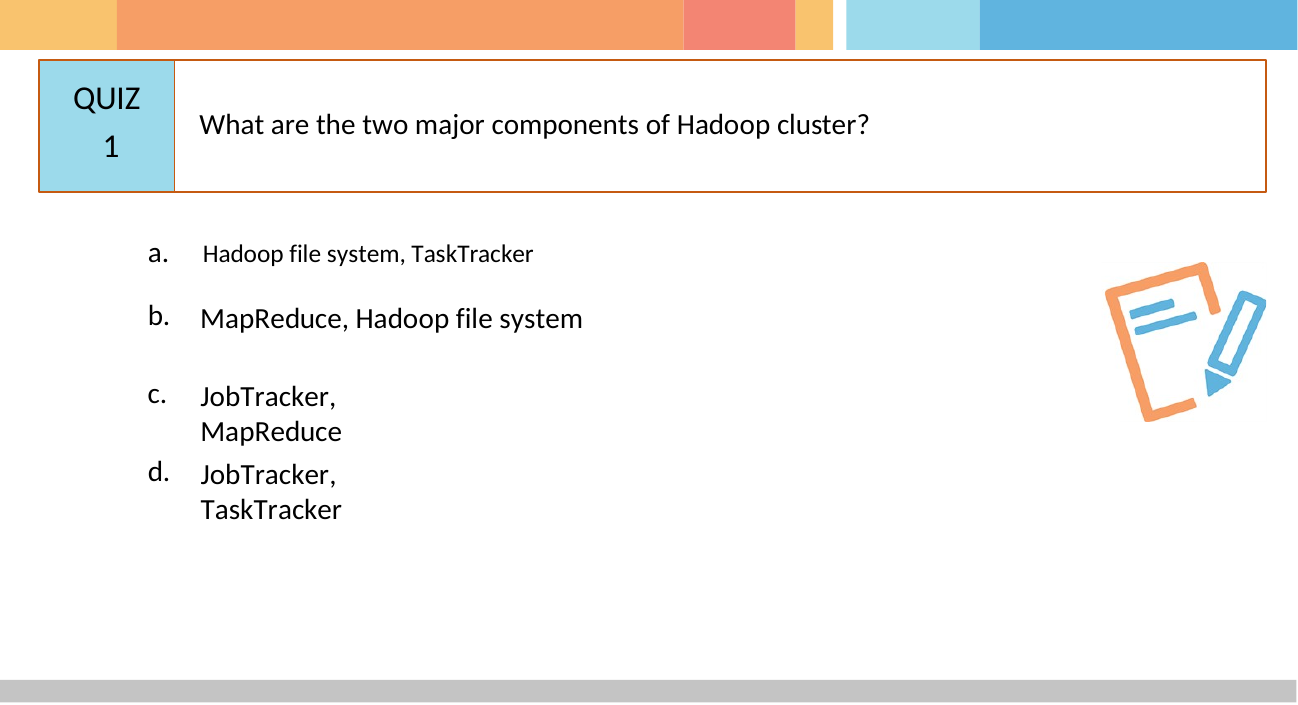

# QUIZ 1
What are the two major components of Hadoop cluster?
a.	Hadoop file system, TaskTracker

b.
MapReduce, Hadoop file system
c.
JobTracker, MapReduce
d.
JobTracker, TaskTracker